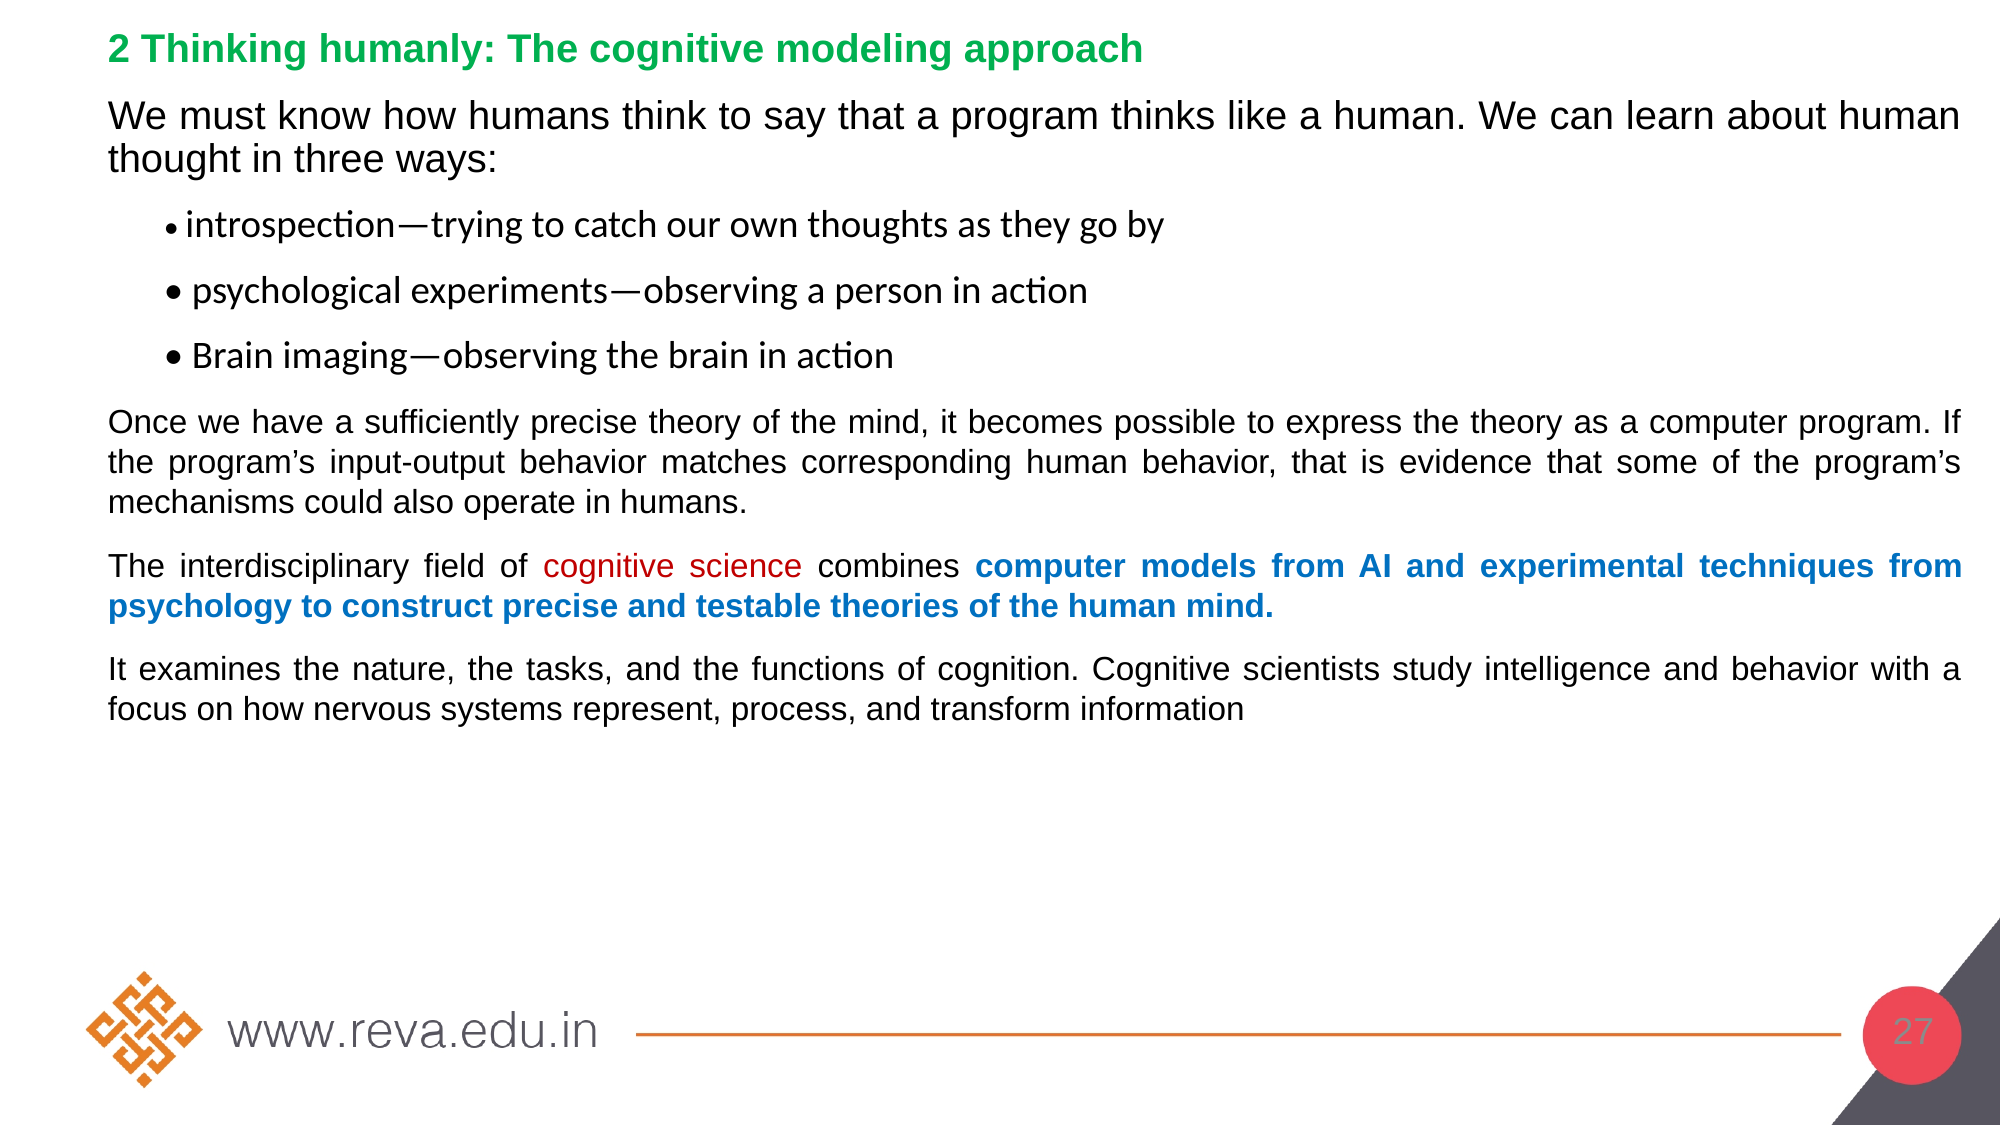

2 Thinking humanly: The cognitive modeling approach
We must know how humans think to say that a program thinks like a human. We can learn about human thought in three ways:
• introspection—trying to catch our own thoughts as they go by
• psychological experiments—observing a person in action
• Brain imaging—observing the brain in action
Once we have a sufficiently precise theory of the mind, it becomes possible to express the theory as a computer program. If the program’s input-output behavior matches corresponding human behavior, that is evidence that some of the program’s mechanisms could also operate in humans.
The interdisciplinary field of cognitive science combines computer models from AI and experimental techniques from psychology to construct precise and testable theories of the human mind.
It examines the nature, the tasks, and the functions of cognition. Cognitive scientists study intelligence and behavior with a focus on how nervous systems represent, process, and transform information
#
27